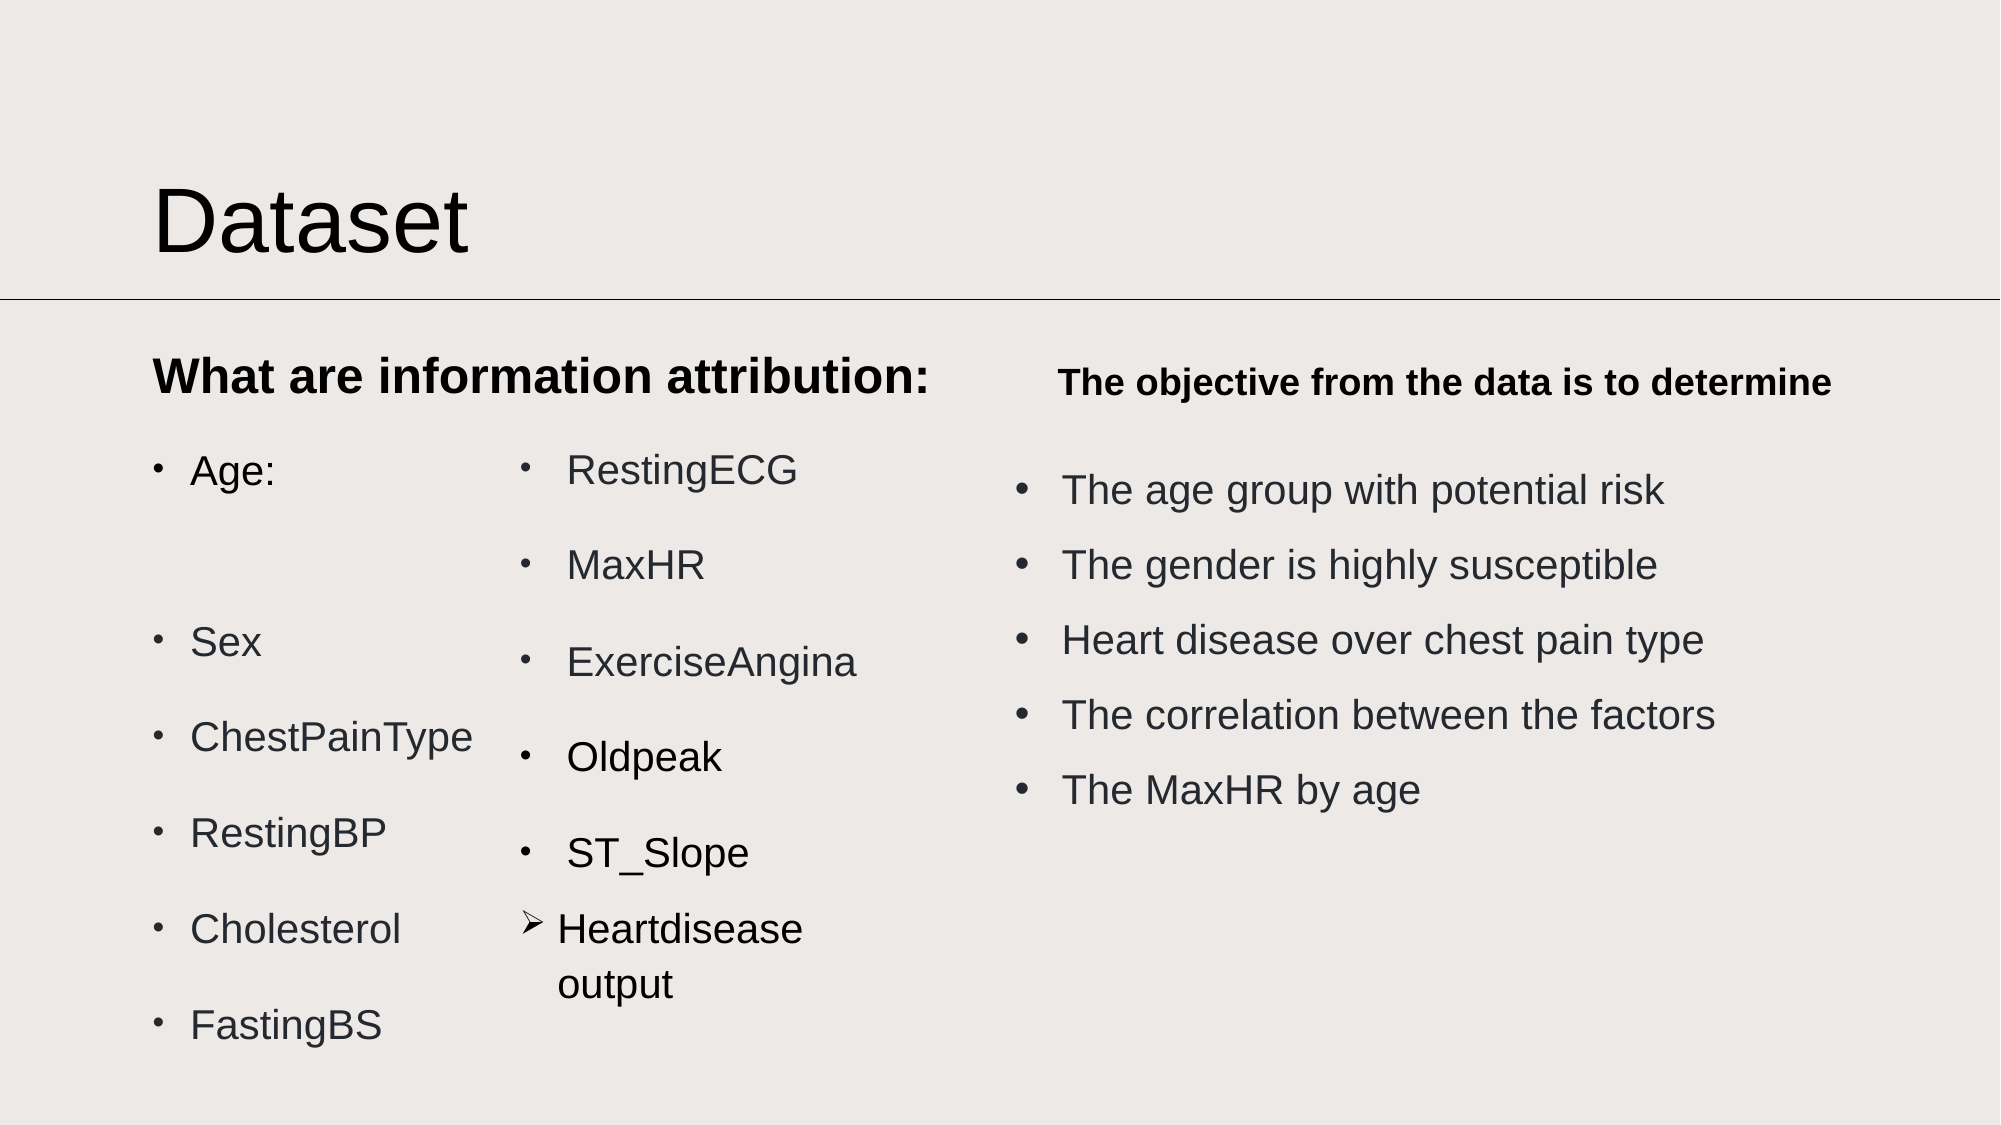

# Dataset
What are information attribution:
The objective from the data is to determine
RestingECG
MaxHR
ExerciseAngina
Oldpeak
ST_Slope
Heartdisease output
Age:
Sex
ChestPainType
RestingBP
Cholesterol
FastingBS
The age group with potential risk
The gender is highly susceptible
Heart disease over chest pain type
The correlation between the factors
The MaxHR by age